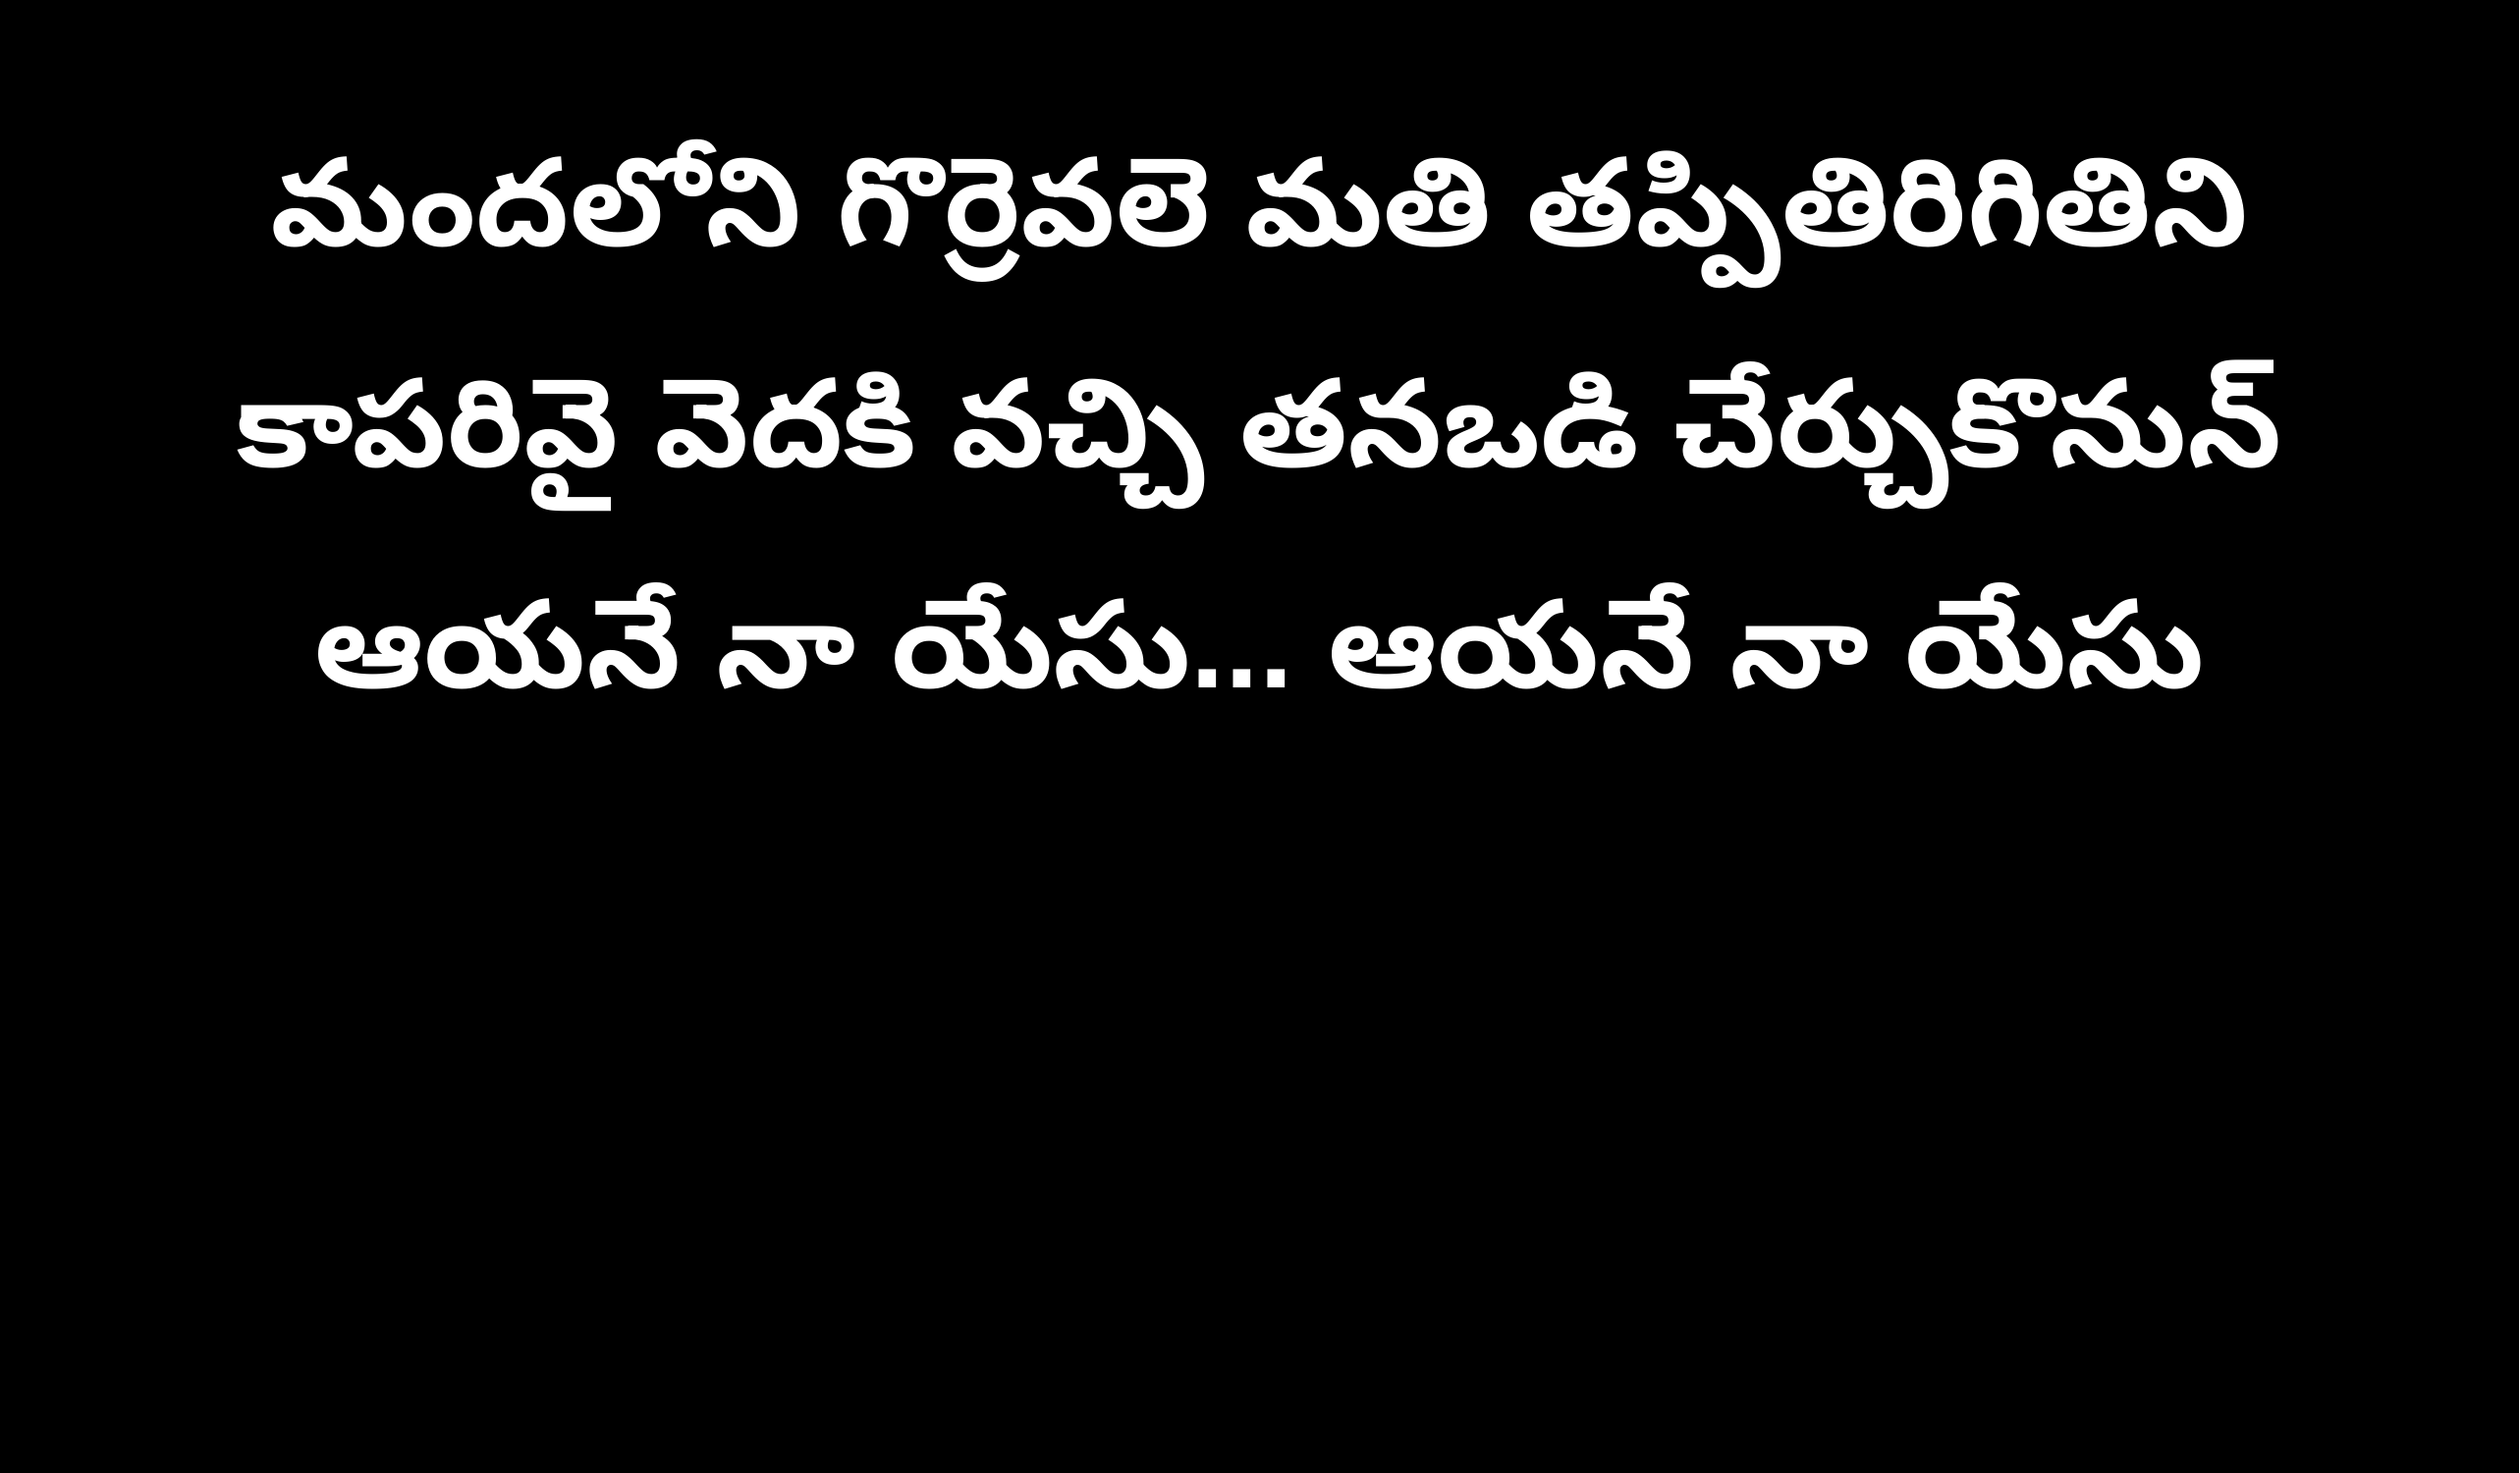

మందలోని గొర్రెవలె మతి తప్పితిరిగితిని
కాపరివై వెదకి వచ్చి తనఒడి చేర్చుకొనున్
ఆయనే నా యేసు... ఆయనే నా యేసు